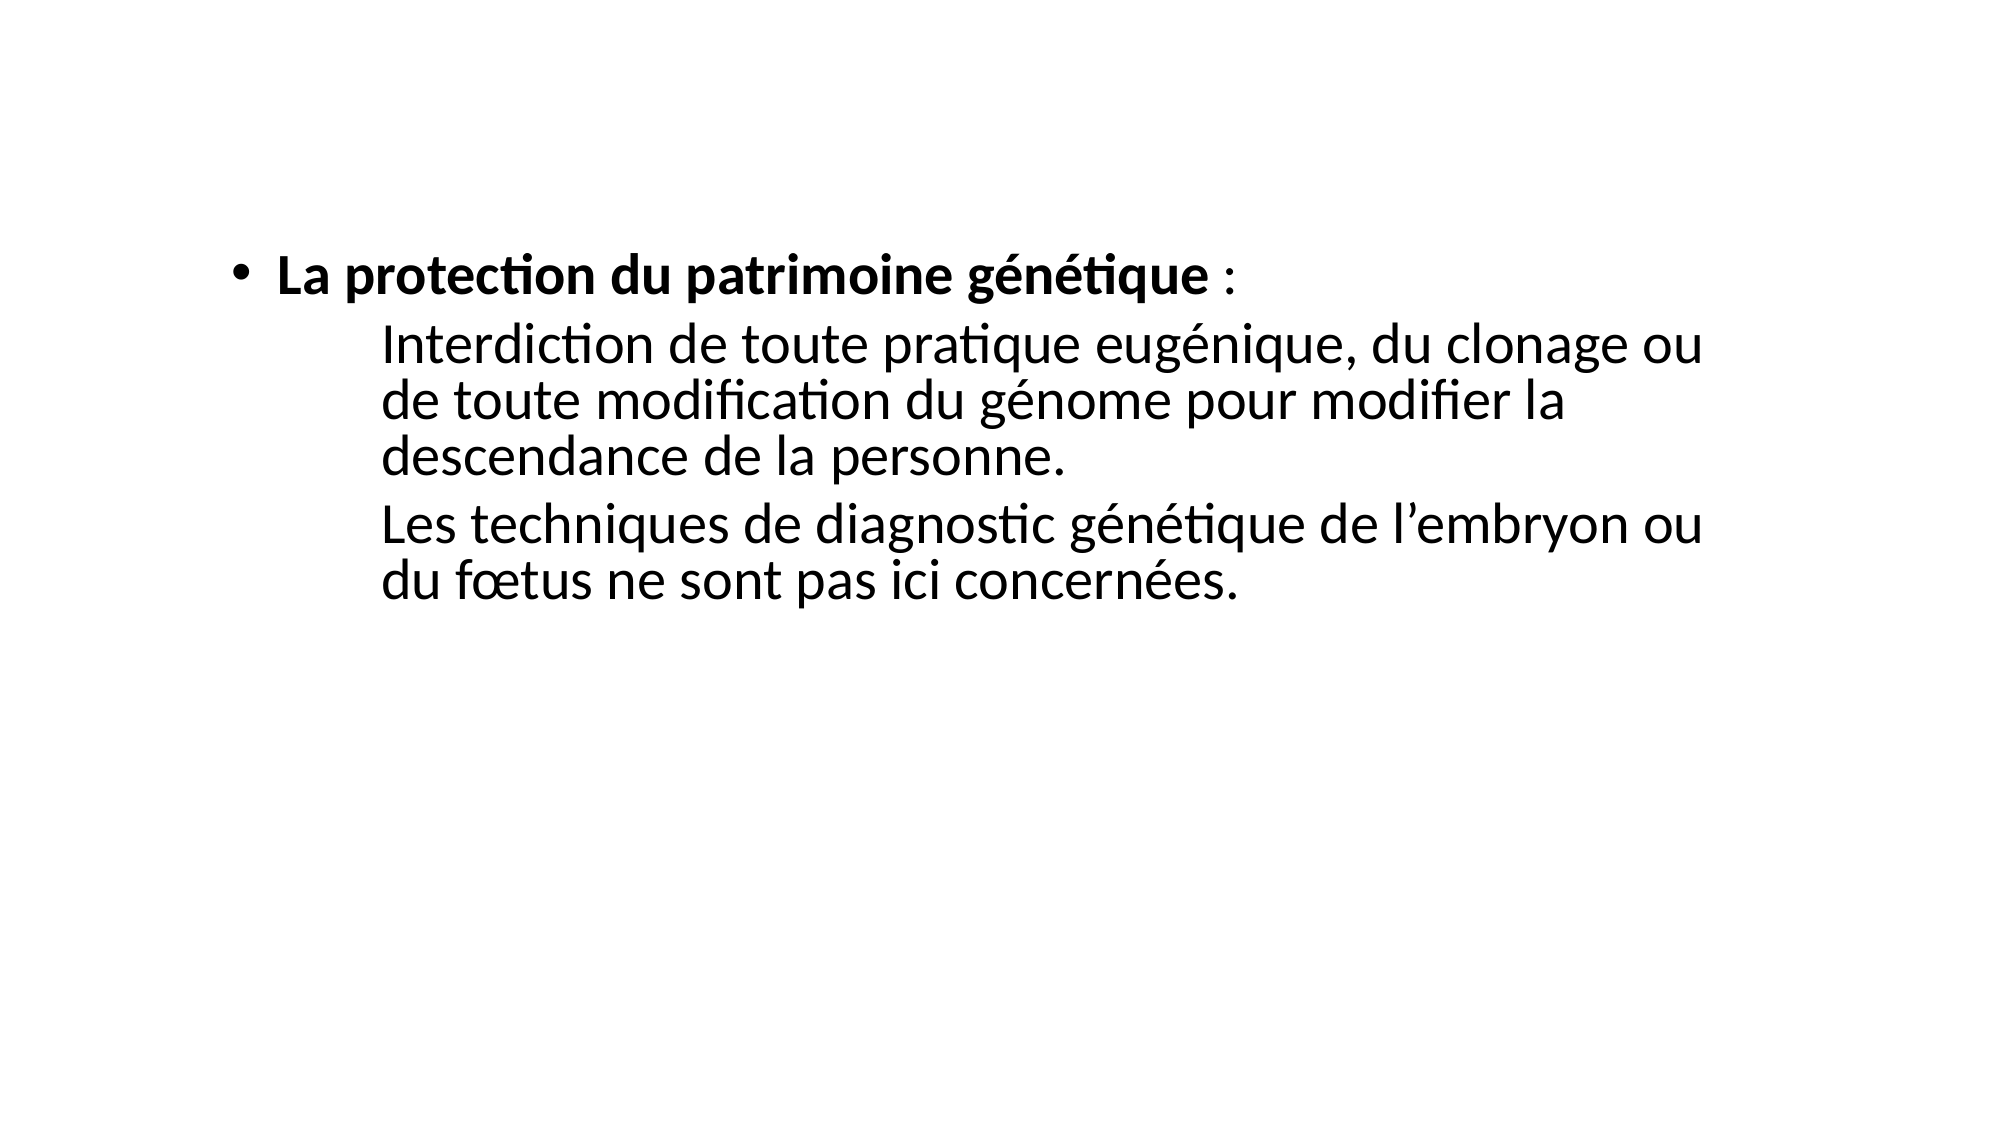

La protection du patrimoine génétique :
Interdiction de toute pratique eugénique, du clonage ou de toute modification du génome pour modifier la descendance de la personne.
Les techniques de diagnostic génétique de l’embryon ou du fœtus ne sont pas ici concernées.